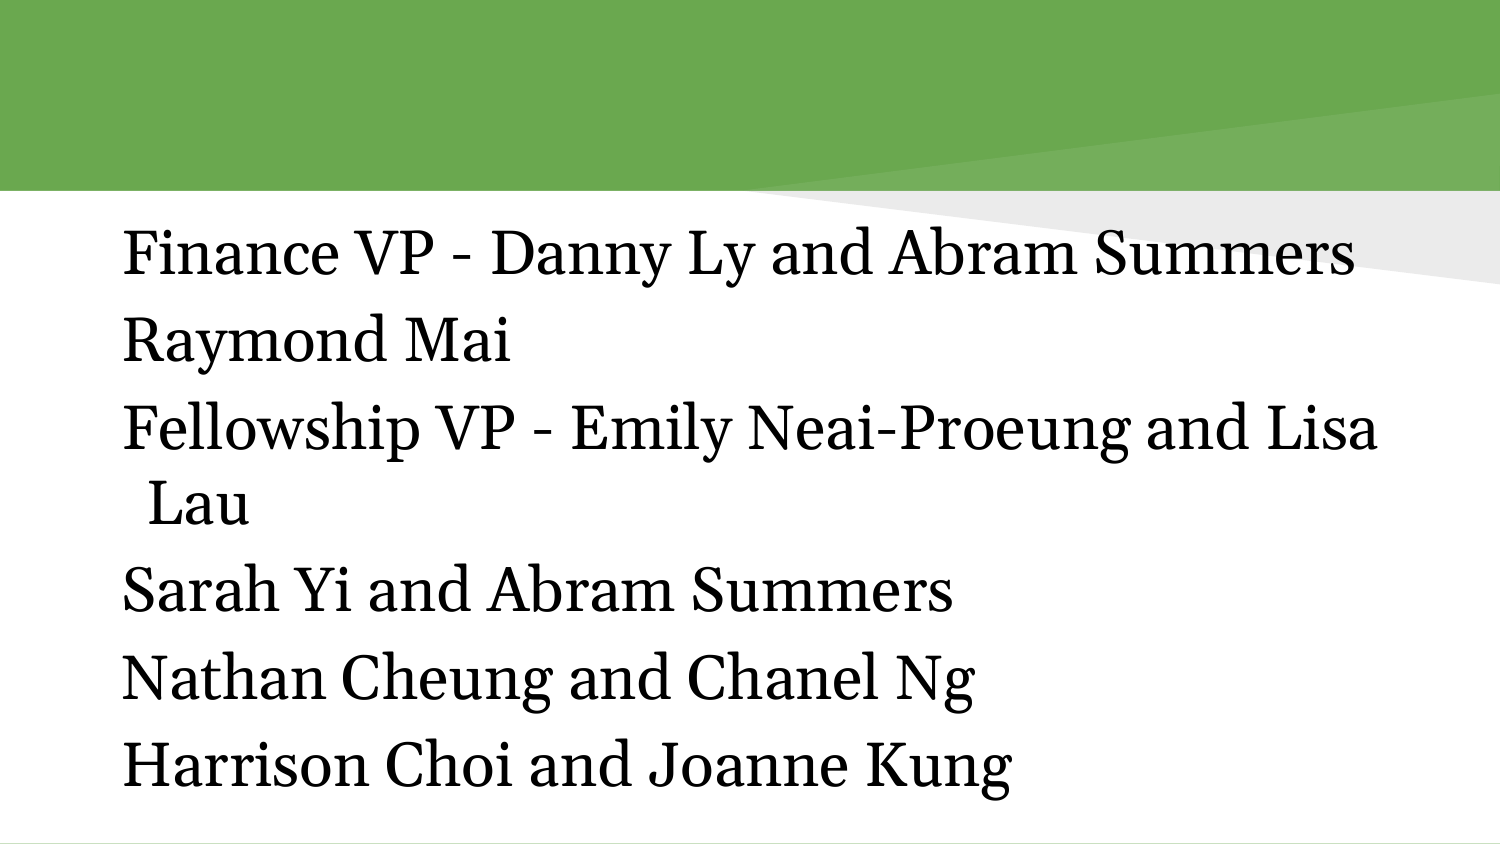

#
Finance VP - Danny Ly and Abram Summers
Raymond Mai
Fellowship VP - Emily Neai-Proeung and Lisa Lau
Sarah Yi and Abram Summers
Nathan Cheung and Chanel Ng
Harrison Choi and Joanne Kung